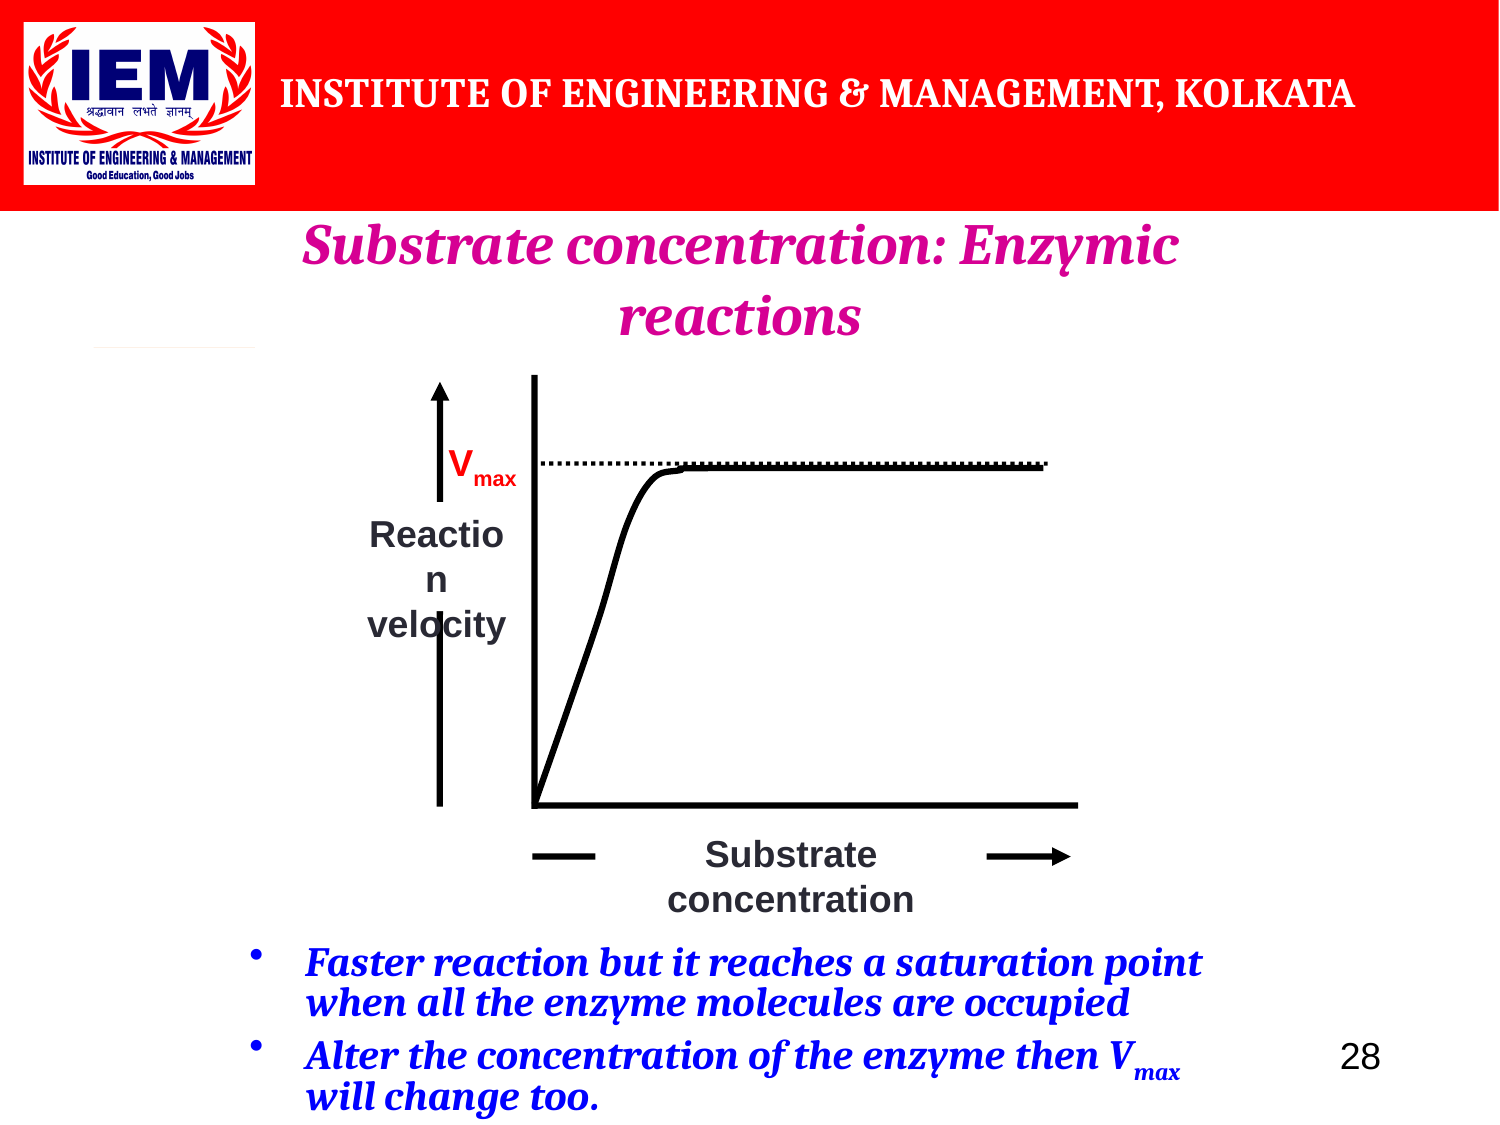

# Substrate concentration: Enzymic reactions

Reaction velocity

Substrate concentration

Vmax

Faster reaction but it reaches a saturation point when all the enzyme molecules are occupied
Alter the concentration of the enzyme then Vmax will change too.